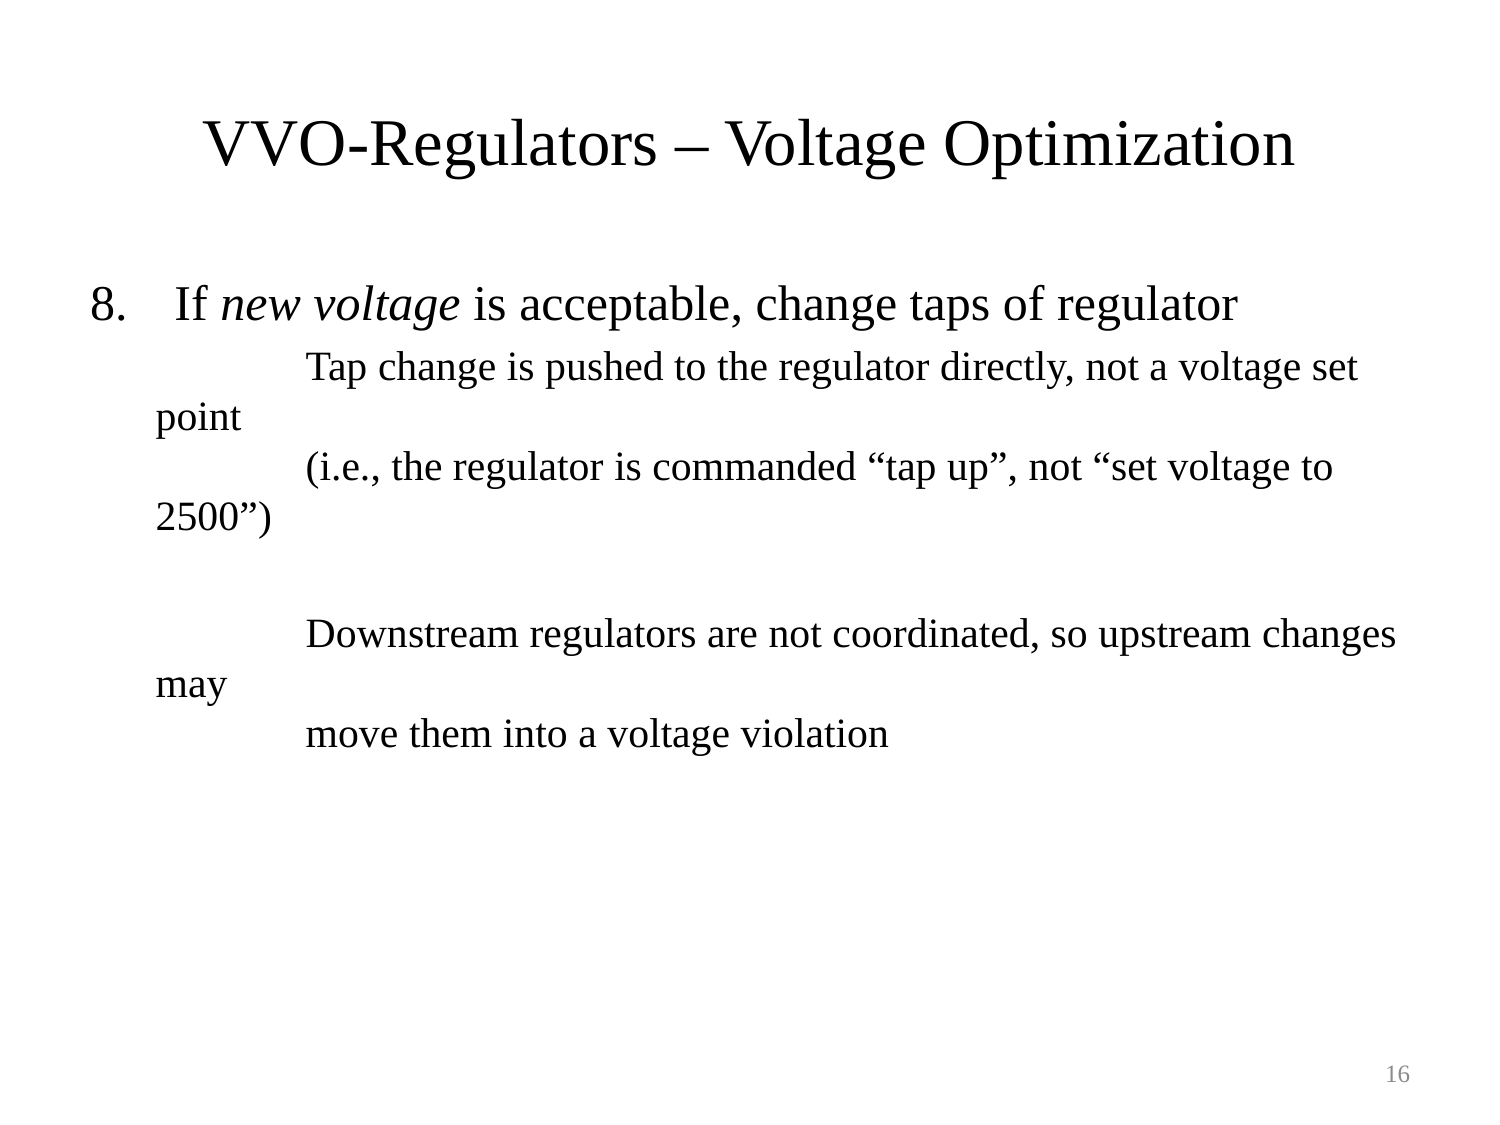

# VVO-Regulators – Voltage Optimization
If new voltage is acceptable, change taps of regulator
	Tap change is pushed to the regulator directly, not a voltage set point
	(i.e., the regulator is commanded “tap up”, not “set voltage to 2500”)

	Downstream regulators are not coordinated, so upstream changes may
	move them into a voltage violation
16